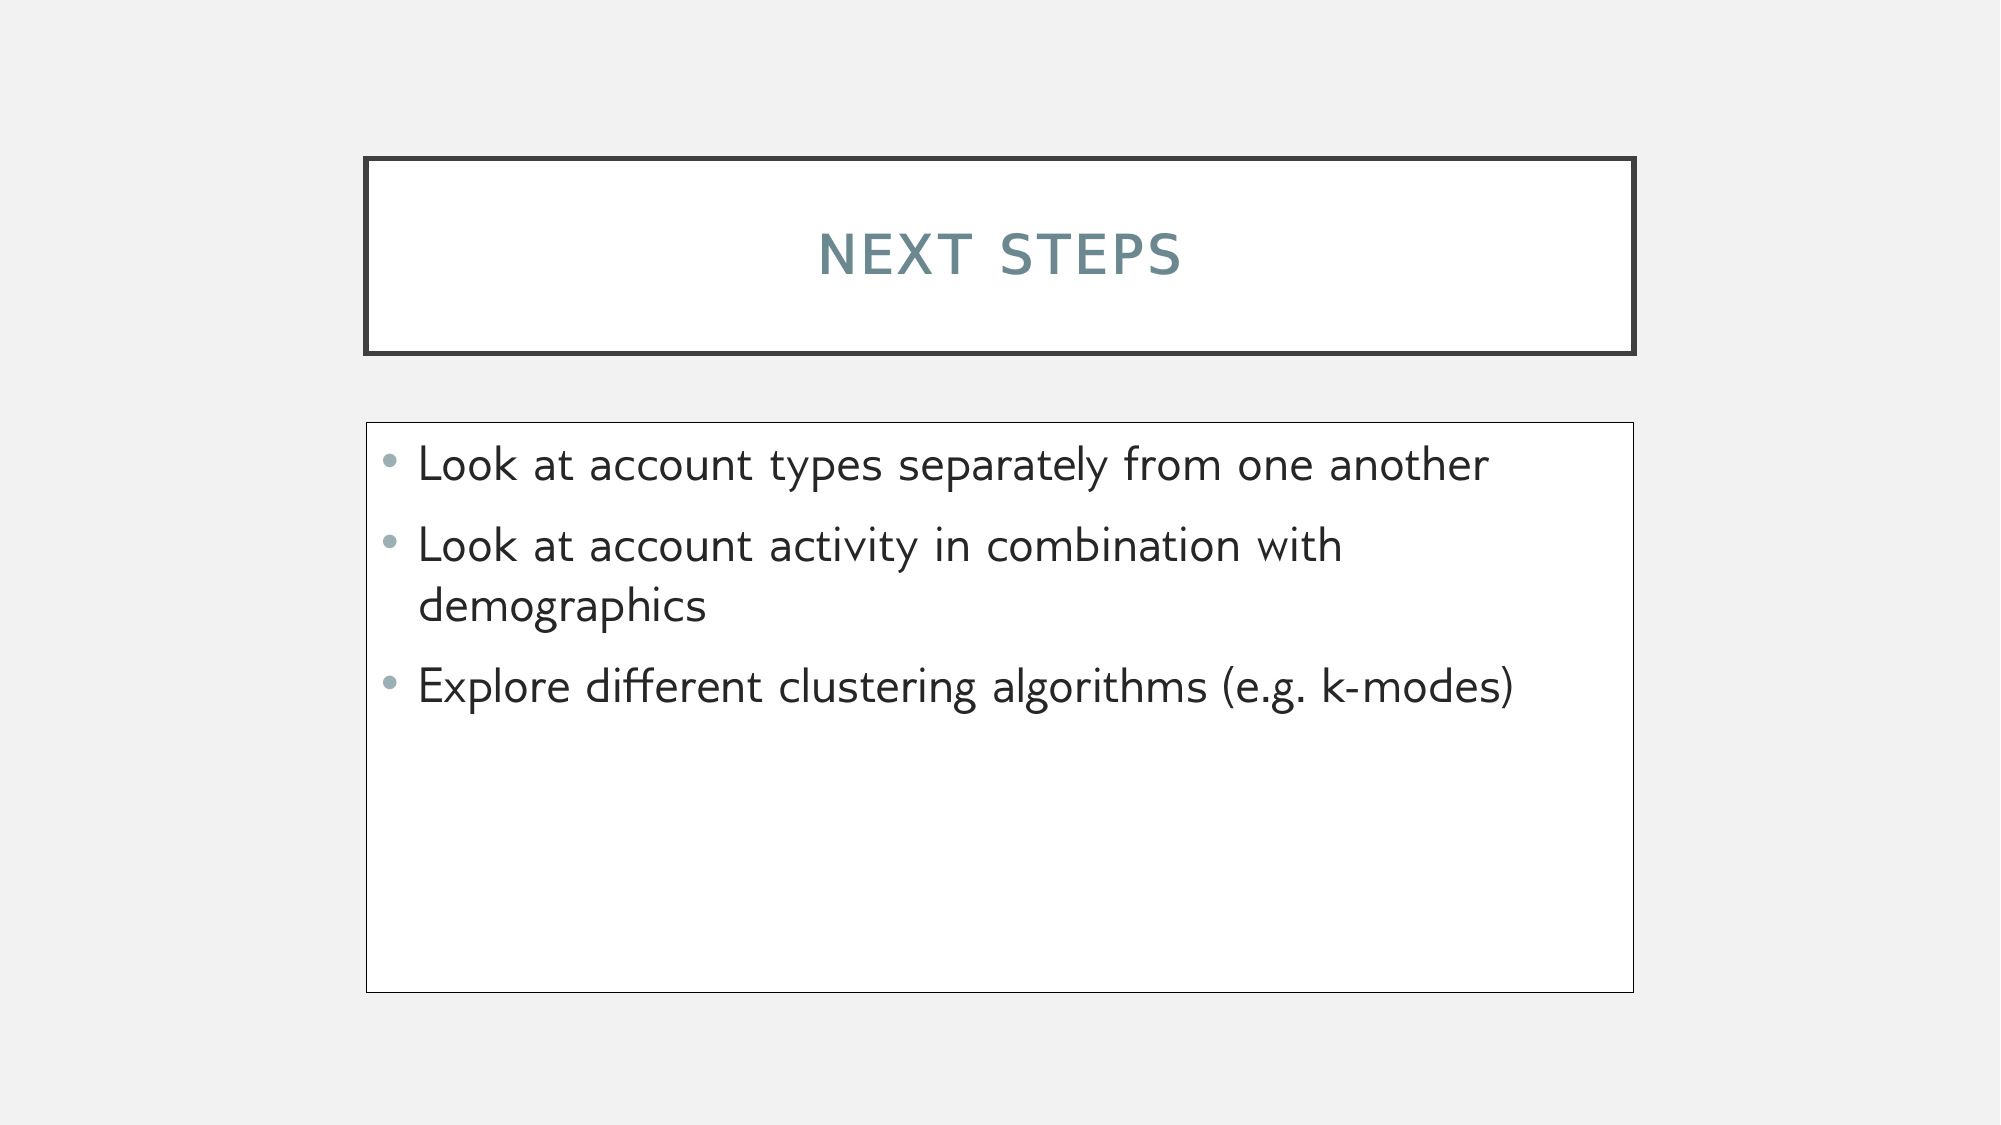

# NEXT STEPS
Look at account types separately from one another
Look at account activity in combination with demographics
Explore different clustering algorithms (e.g. k-modes)